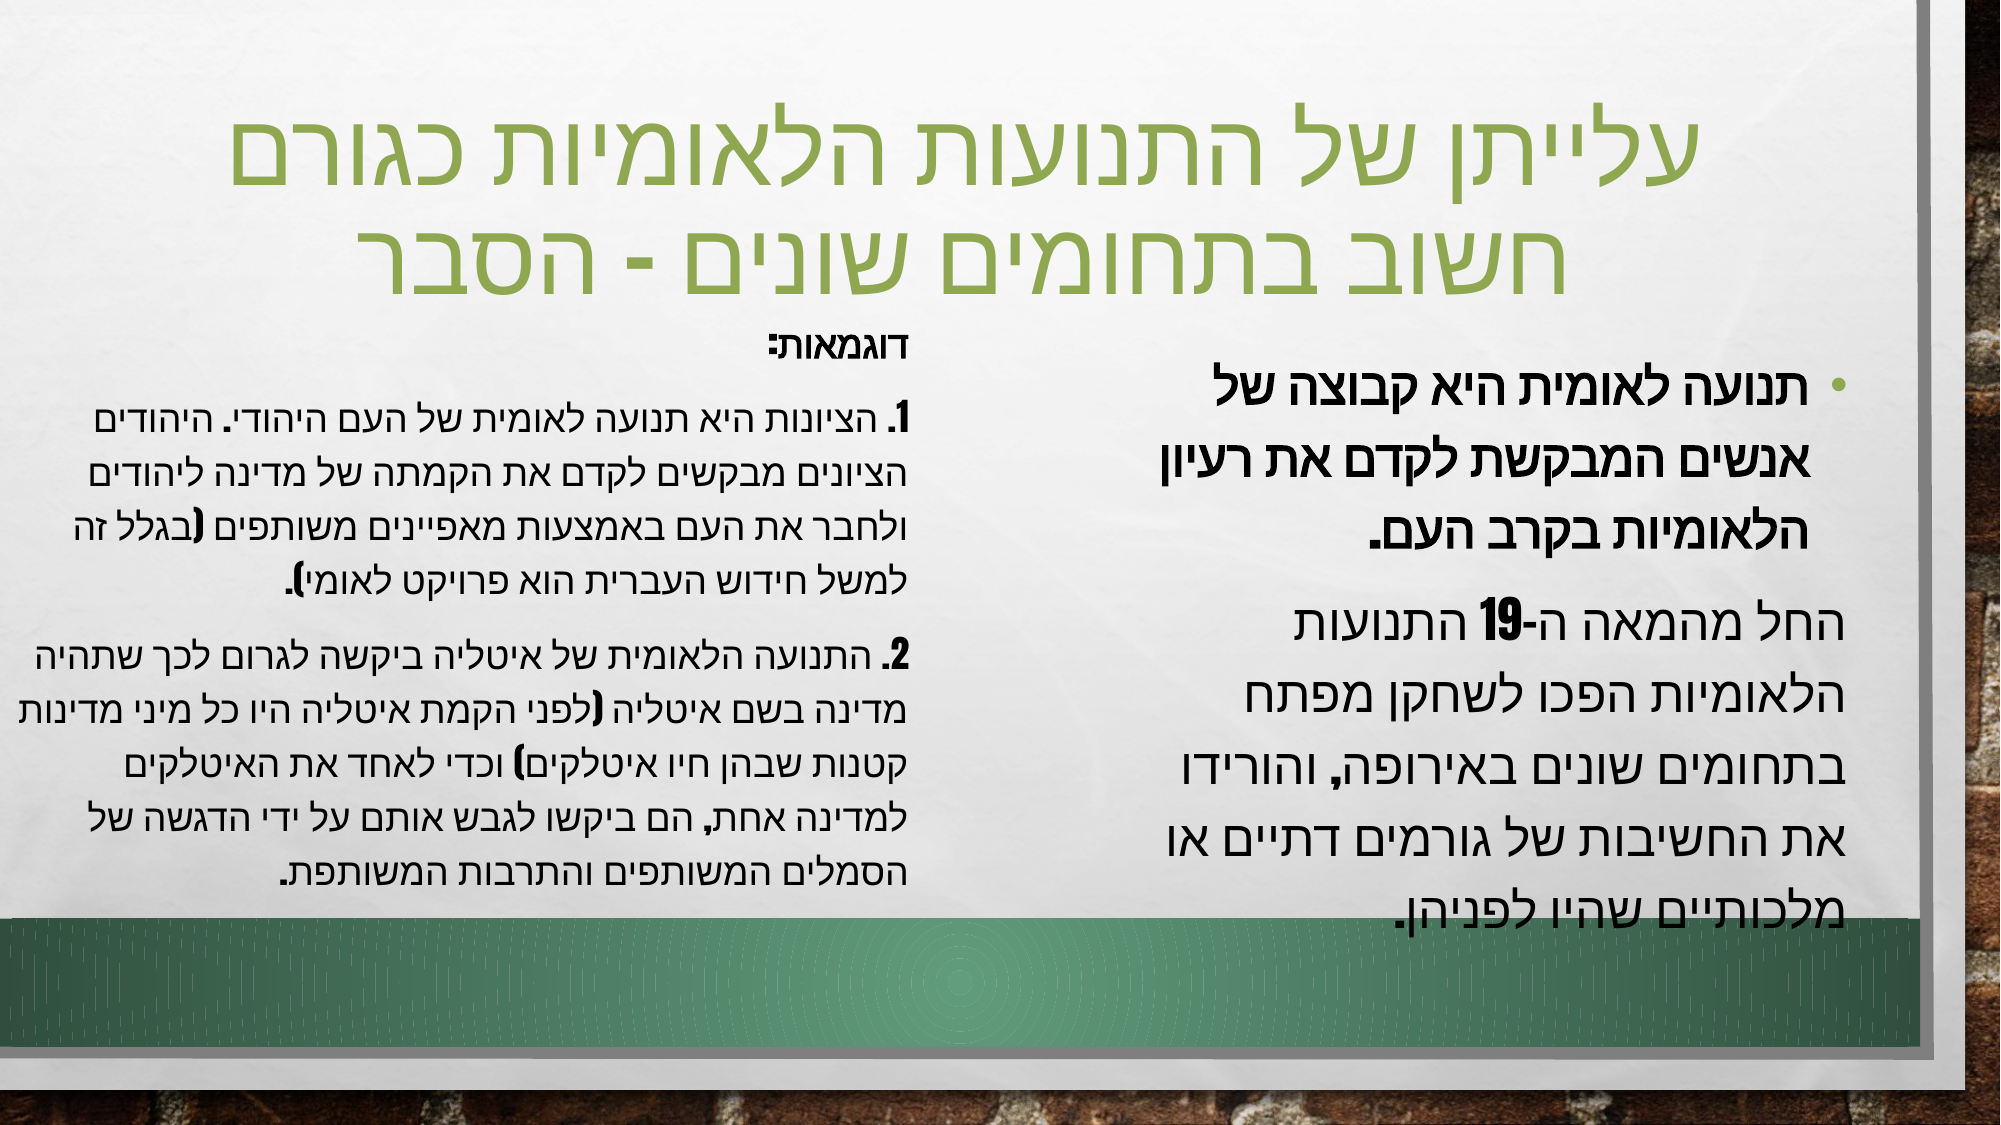

# עלייתן של התנועות הלאומיות כגורם חשוב בתחומים שונים - הסבר
דוגמאות:
1. הציונות היא תנועה לאומית של העם היהודי. היהודים הציונים מבקשים לקדם את הקמתה של מדינה ליהודים ולחבר את העם באמצעות מאפיינים משותפים (בגלל זה למשל חידוש העברית הוא פרויקט לאומי).
2. התנועה הלאומית של איטליה ביקשה לגרום לכך שתהיה מדינה בשם איטליה (לפני הקמת איטליה היו כל מיני מדינות קטנות שבהן חיו איטלקים) וכדי לאחד את האיטלקים למדינה אחת, הם ביקשו לגבש אותם על ידי הדגשה של הסמלים המשותפים והתרבות המשותפת.
תנועה לאומית היא קבוצה של אנשים המבקשת לקדם את רעיון הלאומיות בקרב העם.
החל מהמאה ה-19 התנועות הלאומיות הפכו לשחקן מפתח בתחומים שונים באירופה, והורידו את החשיבות של גורמים דתיים או מלכותיים שהיו לפניהן.